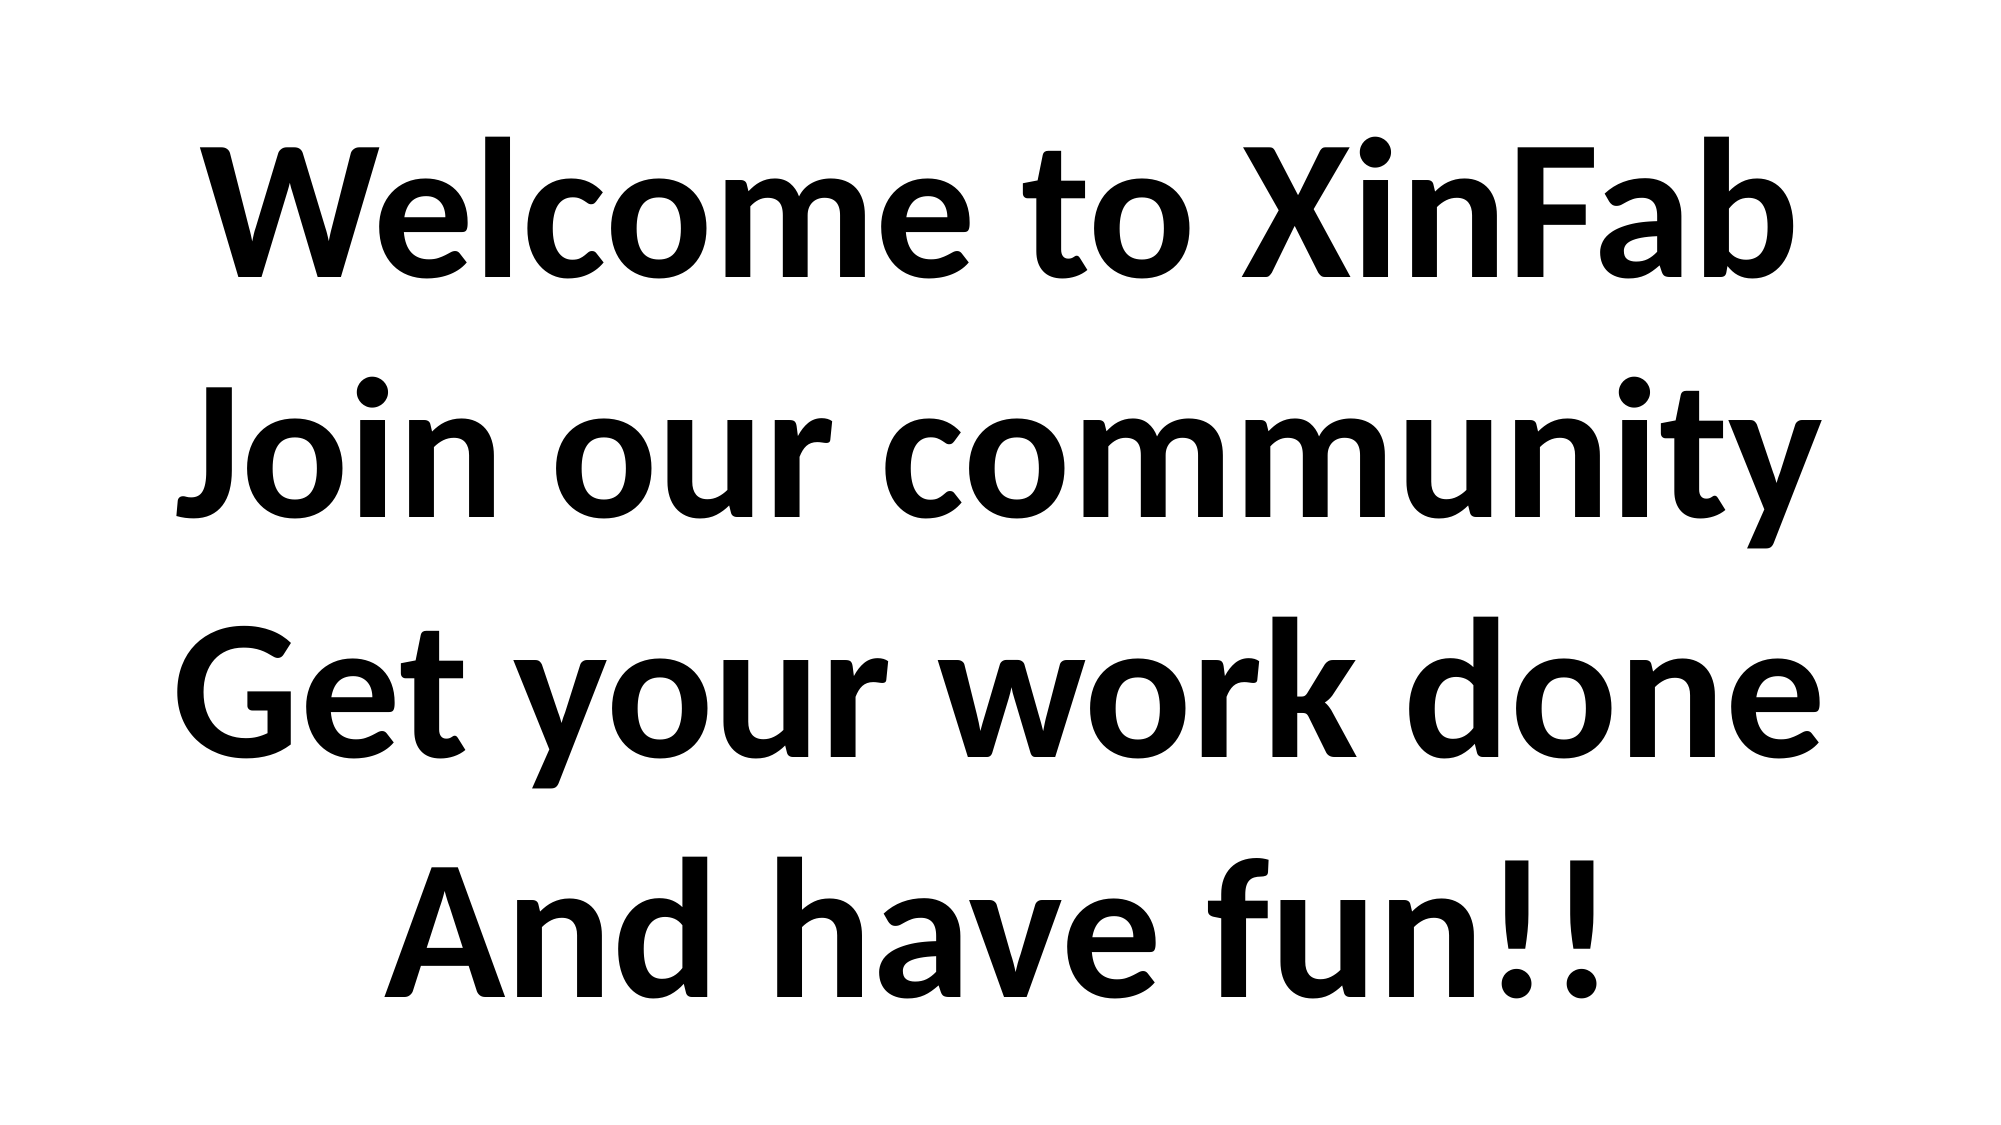

Welcome to XinFab
Join our community
Get your work done
And have fun!!